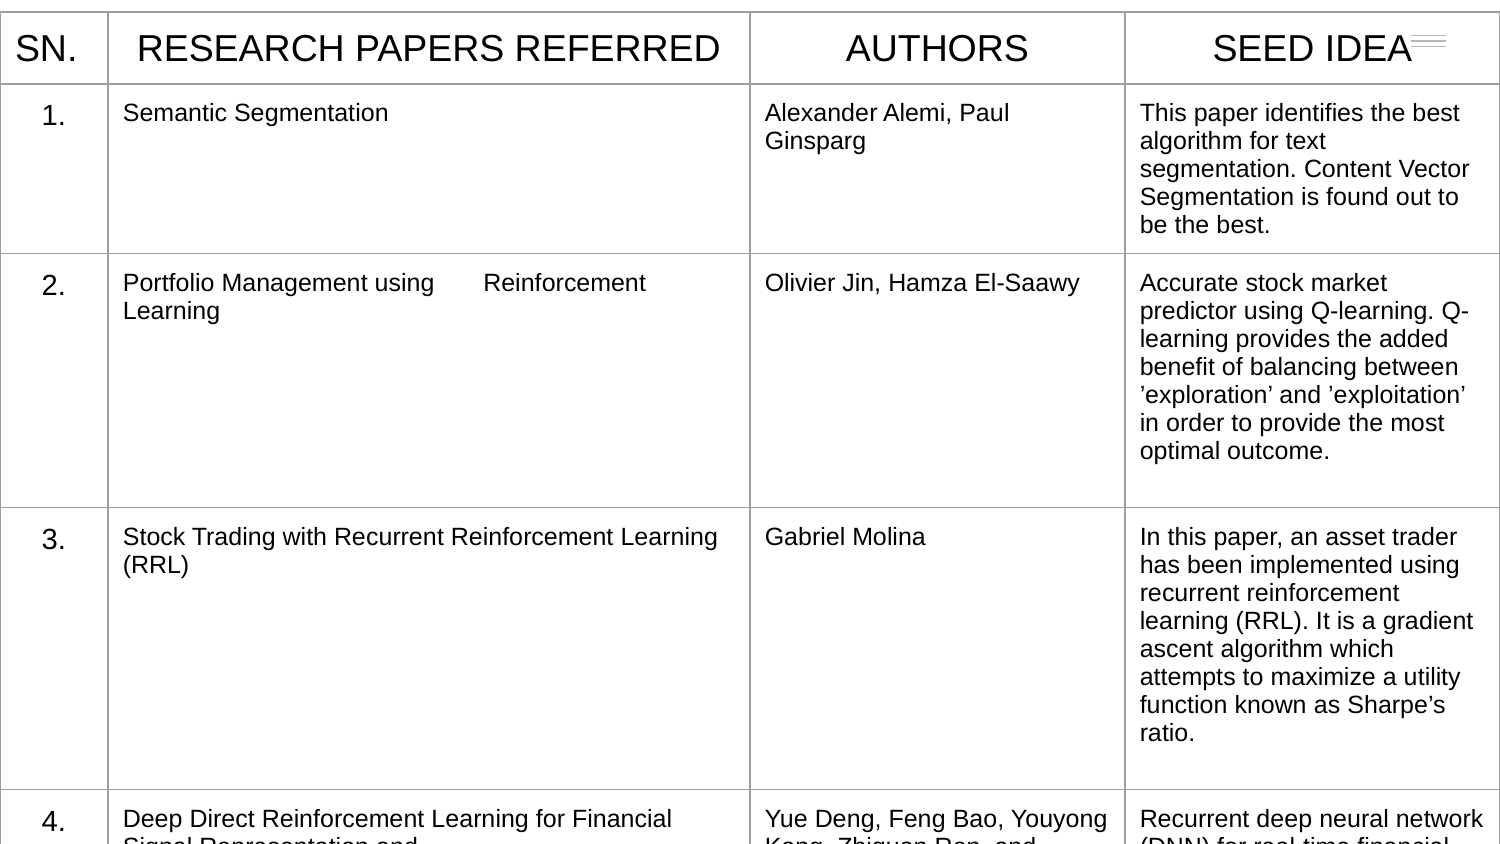

| SN. | RESEARCH PAPERS REFERRED | AUTHORS | SEED IDEA |
| --- | --- | --- | --- |
| 1. | Semantic Segmentation | Alexander Alemi, Paul Ginsparg | This paper identifies the best algorithm for text segmentation. Content Vector Segmentation is found out to be the best. |
| 2. | Portfolio Management using Reinforcement Learning | Olivier Jin, Hamza El-Saawy | Accurate stock market predictor using Q-learning. Q-learning provides the added benefit of balancing between ’exploration’ and ’exploitation’ in order to provide the most optimal outcome. |
| 3. | Stock Trading with Recurrent Reinforcement Learning (RRL) | Gabriel Molina | In this paper, an asset trader has been implemented using recurrent reinforcement learning (RRL). It is a gradient ascent algorithm which attempts to maximize a utility function known as Sharpe’s ratio. |
| 4. | Deep Direct Reinforcement Learning for Financial Signal Representation and Trading | Yue Deng, Feng Bao, Youyong Kong, Zhiquan Ren, and Qionghai Dai | Recurrent deep neural network (DNN) for real-time financial signal representation. Implements DL along with RL. |